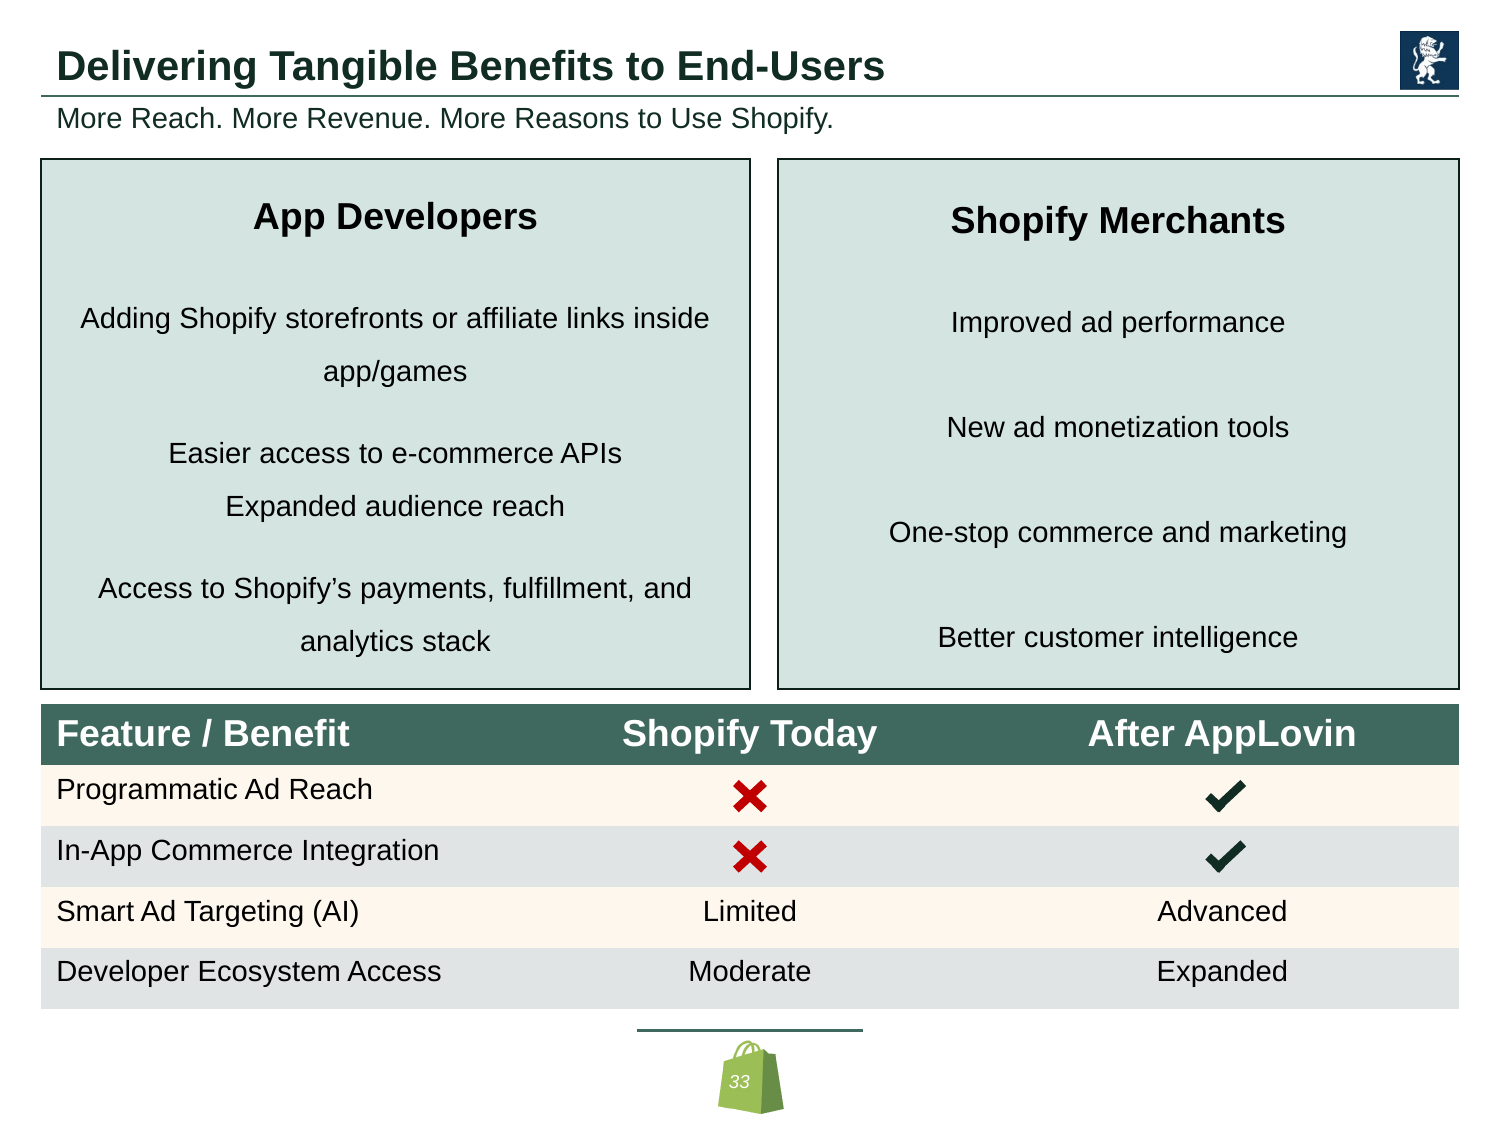

# Delivering Tangible Benefits to End-Users
More Reach. More Revenue. More Reasons to Use Shopify.

App Developers

Adding Shopify storefronts or affiliate links inside app/games

Easier access to e-commerce APIs
Expanded audience reach

Access to Shopify’s payments, fulfillment, and analytics stack

Shopify Merchants

Improved ad performance

New ad monetization tools

One-stop commerce and marketing

Better customer intelligence
| Feature / Benefit | Shopify Today | After AppLovin |
| --- | --- | --- |
| Programmatic Ad Reach |  |  |
| In-App Commerce Integration |  |  |
| Smart Ad Targeting (AI) | Limited | Advanced |
| Developer Ecosystem Access | Moderate | Expanded |